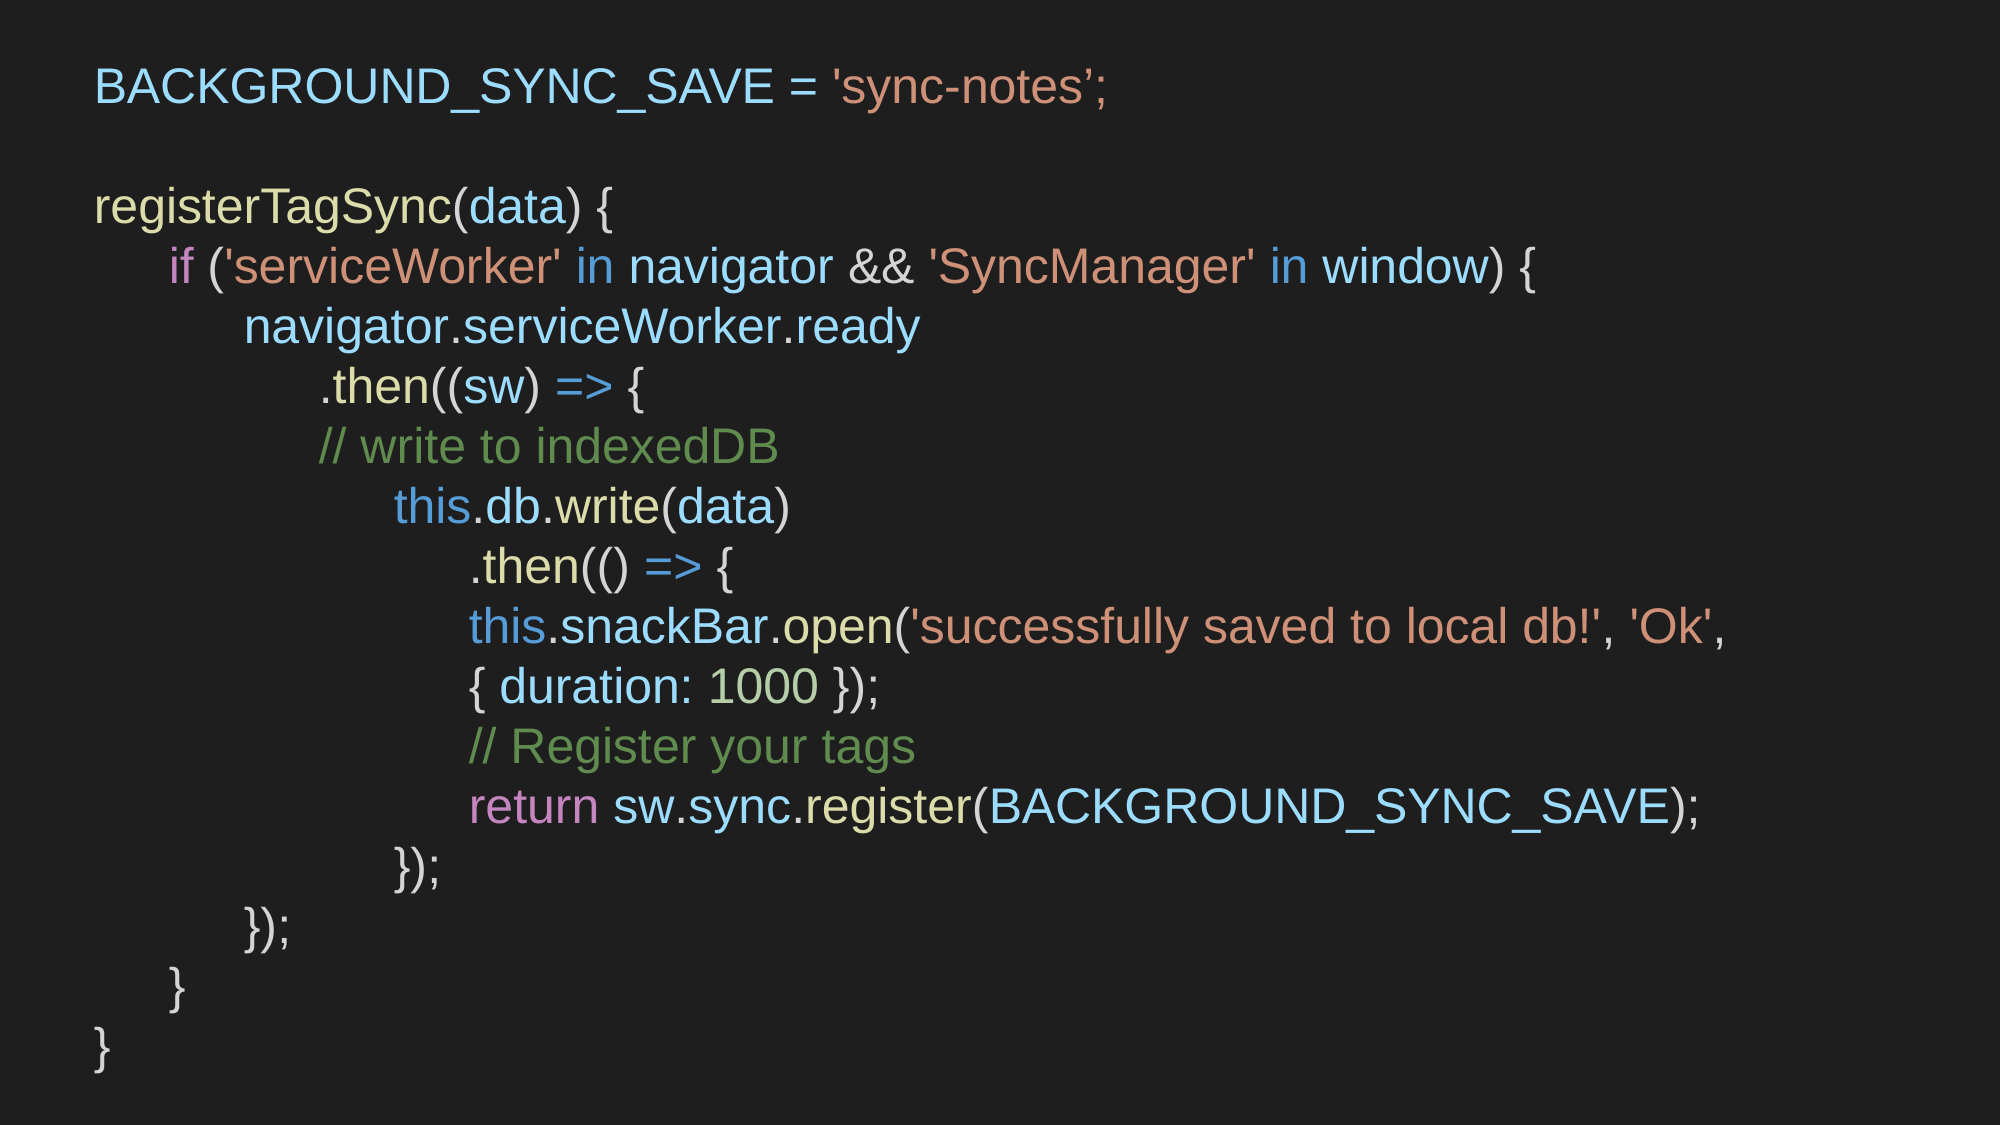

BACKGROUND_SYNC_SAVE = 'sync-notes’;

registerTagSync(data) {
if ('serviceWorker' in navigator && 'SyncManager' in window) {
navigator.serviceWorker.ready
.then((sw) => {
// write to indexedDB
this.db.write(data)
.then(() => {
this.snackBar.open('successfully saved to local db!', 'Ok', { duration: 1000 });
// Register your tags
return sw.sync.register(BACKGROUND_SYNC_SAVE);
});
});
}
}